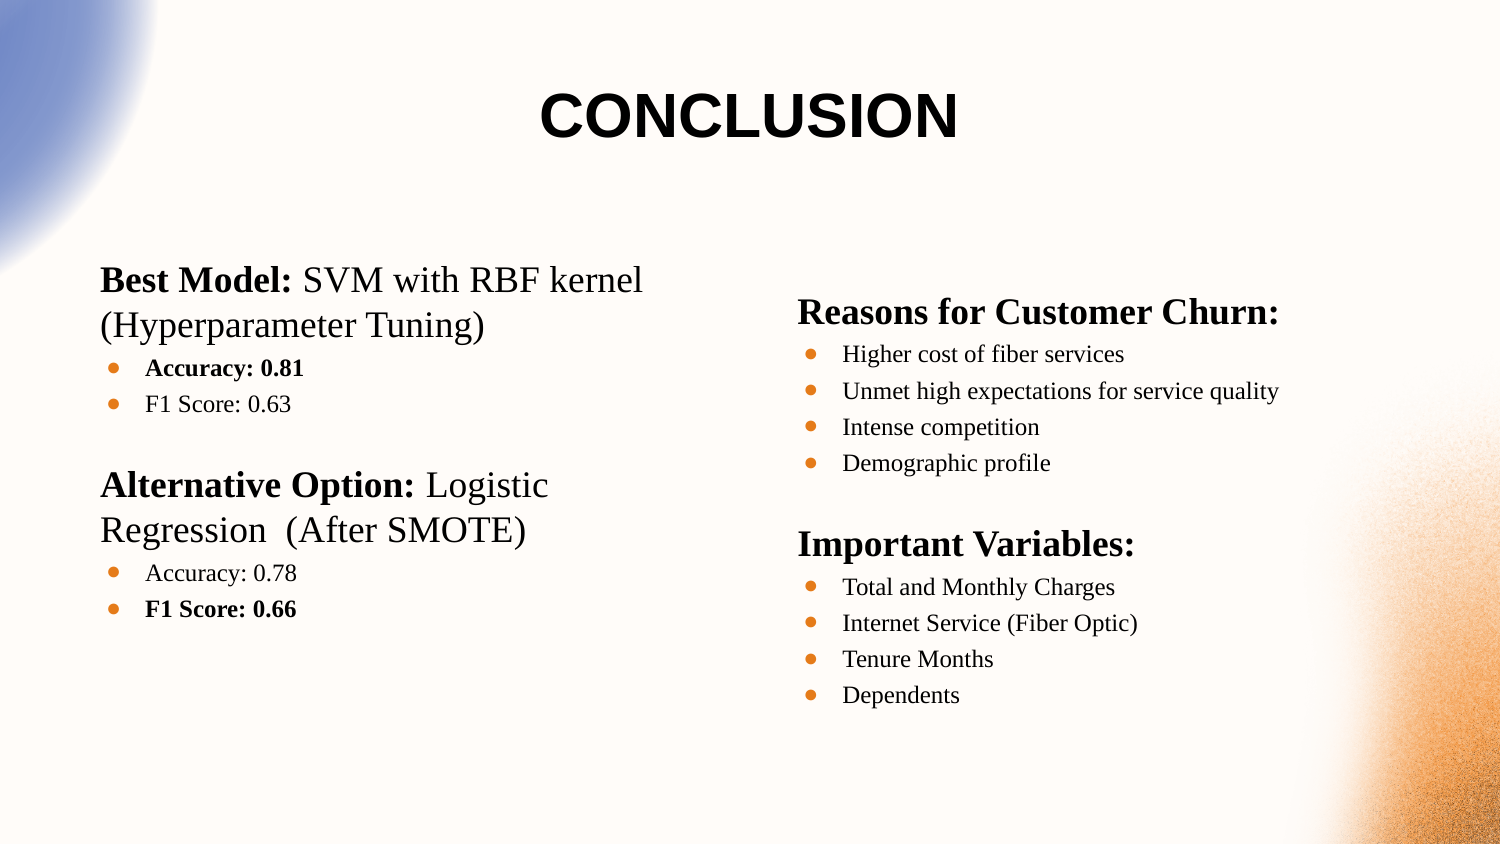

# CONCLUSION
Reasons for Customer Churn:
Higher cost of fiber services
Unmet high expectations for service quality
Intense competition
Demographic profile

Important Variables:
Total and Monthly Charges
Internet Service (Fiber Optic)
Tenure Months
Dependents
Best Model: SVM with RBF kernel (Hyperparameter Tuning)
Accuracy: 0.81
F1 Score: 0.63

Alternative Option: Logistic Regression  (After SMOTE)
Accuracy: 0.78
F1 Score: 0.66